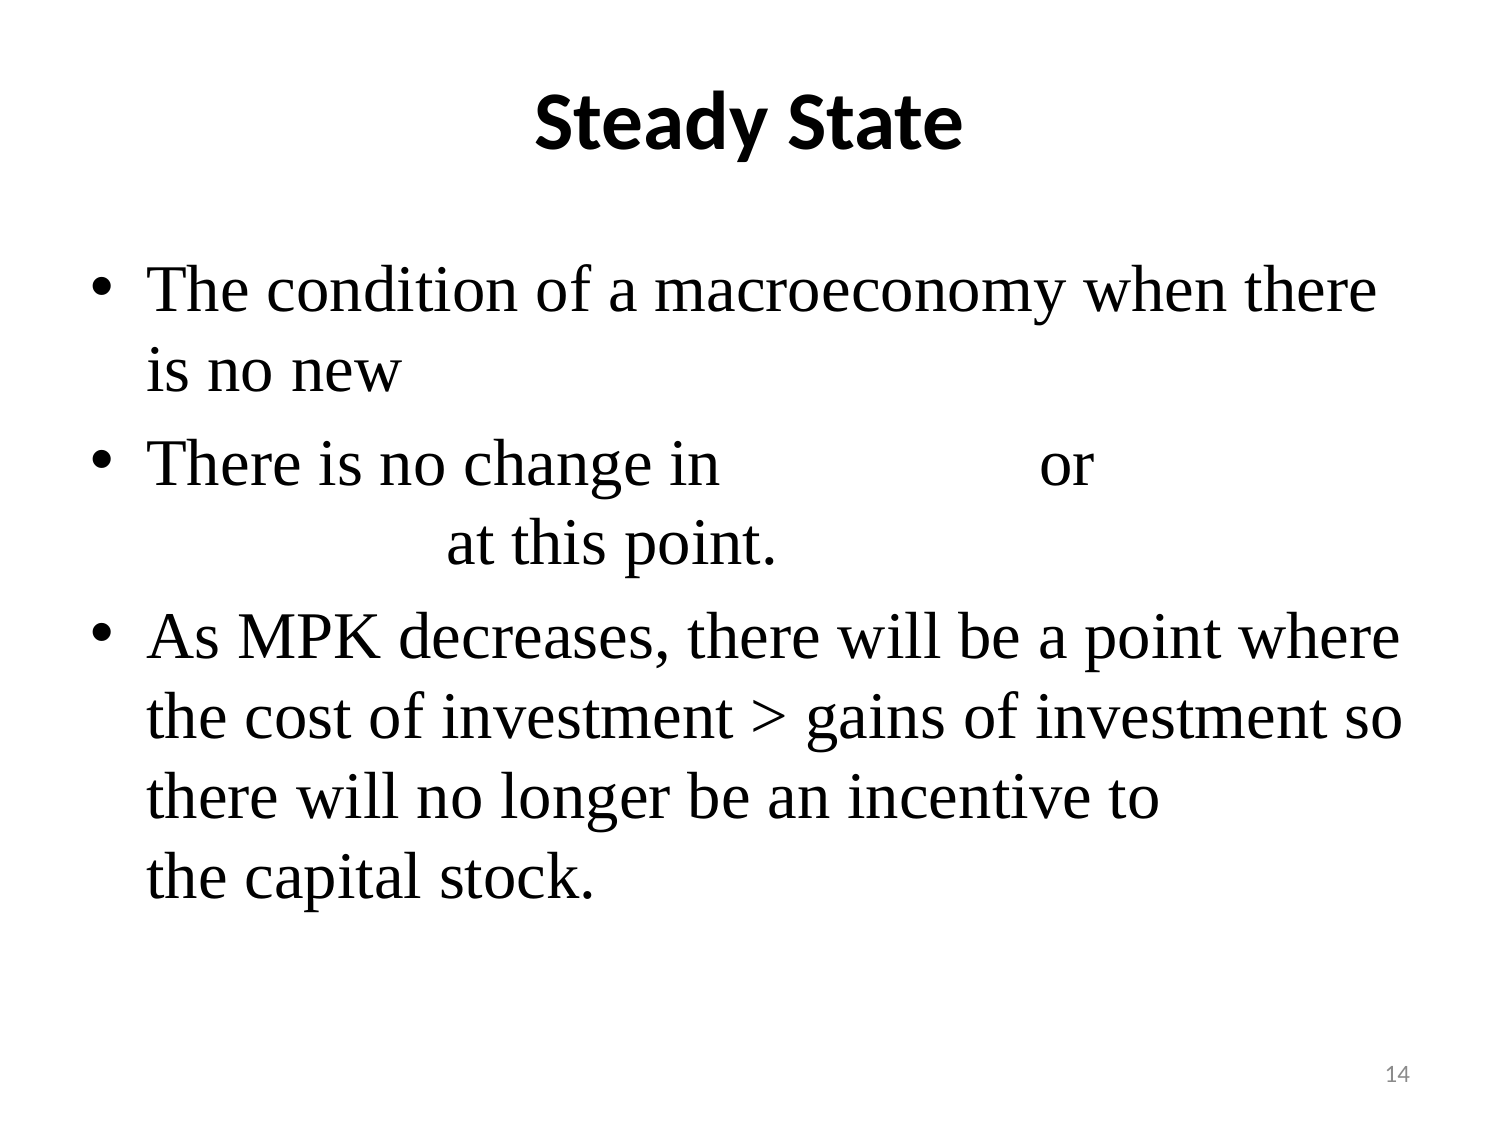

# Steady State
The condition of a macroeconomy when there is no new
There is no change in                   or                  		at this point.
As MPK decreases, there will be a point where the cost of investment > gains of investment so there will no longer be an incentive to           the capital stock.
14